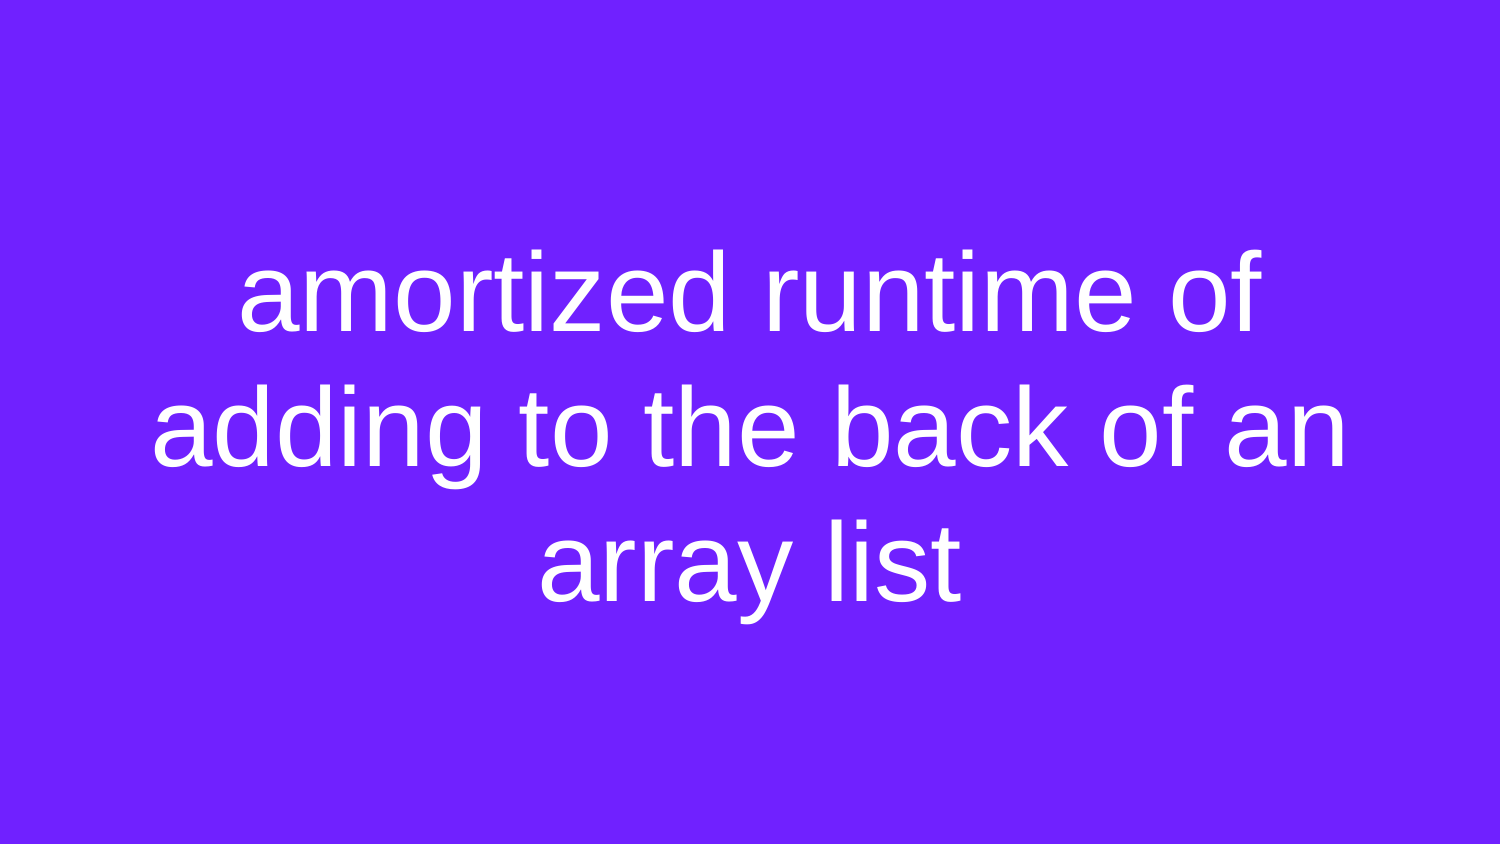

# amortized runtime of adding to the back of an array list